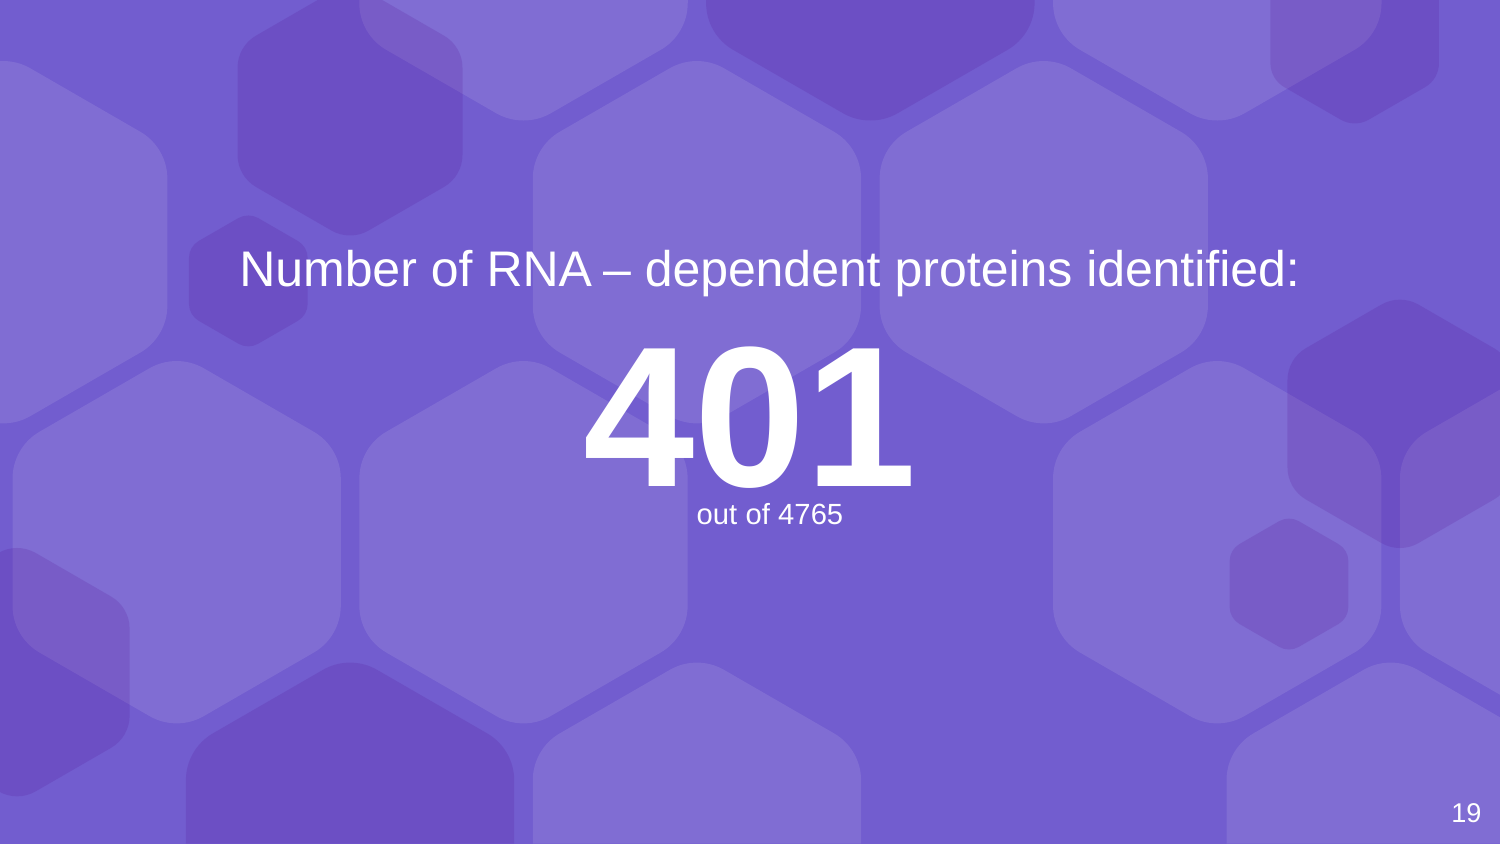

Number of RNA – dependent proteins identified:
401
out of 4765
19